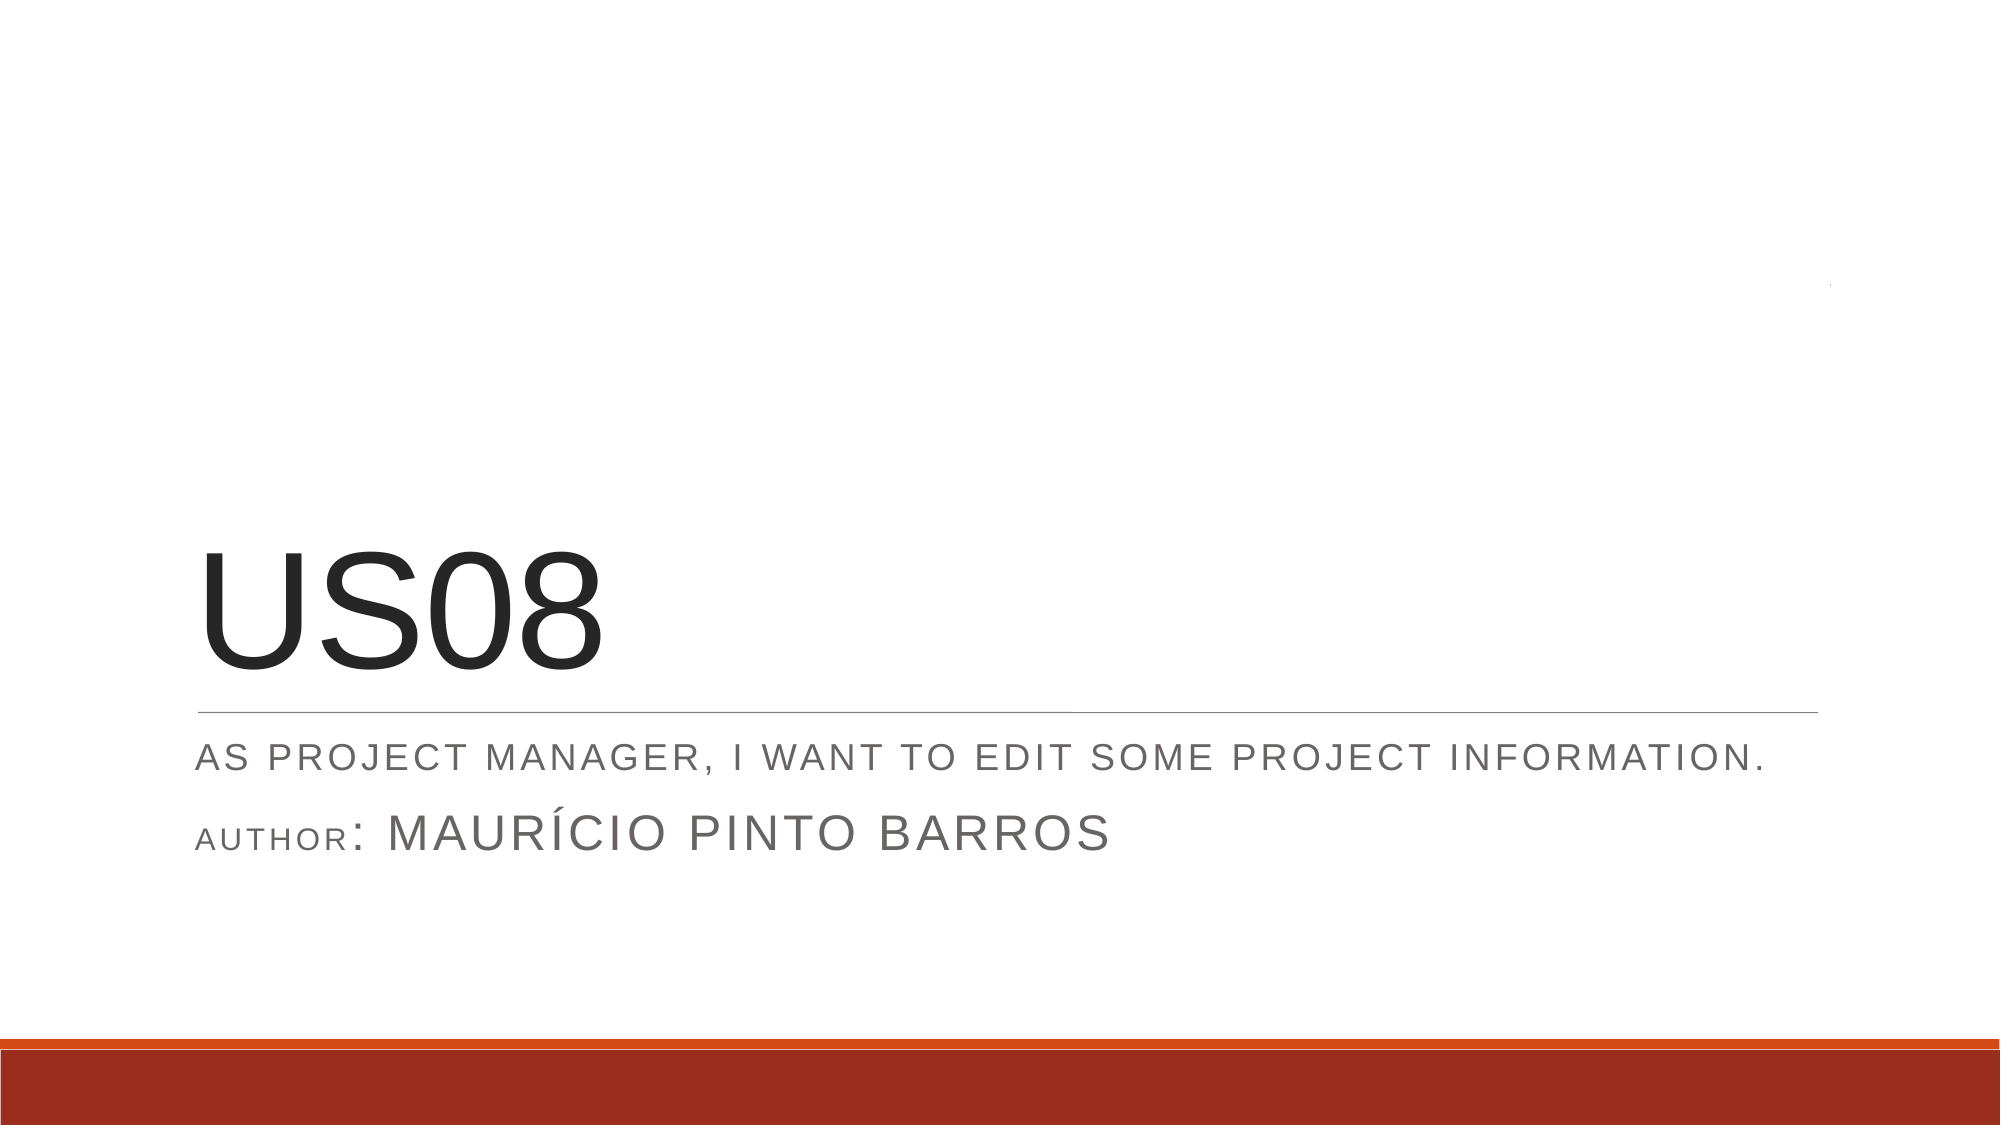

US08
As Project Manager, I want to edit some project information.
Author: Maurício Pinto Barros